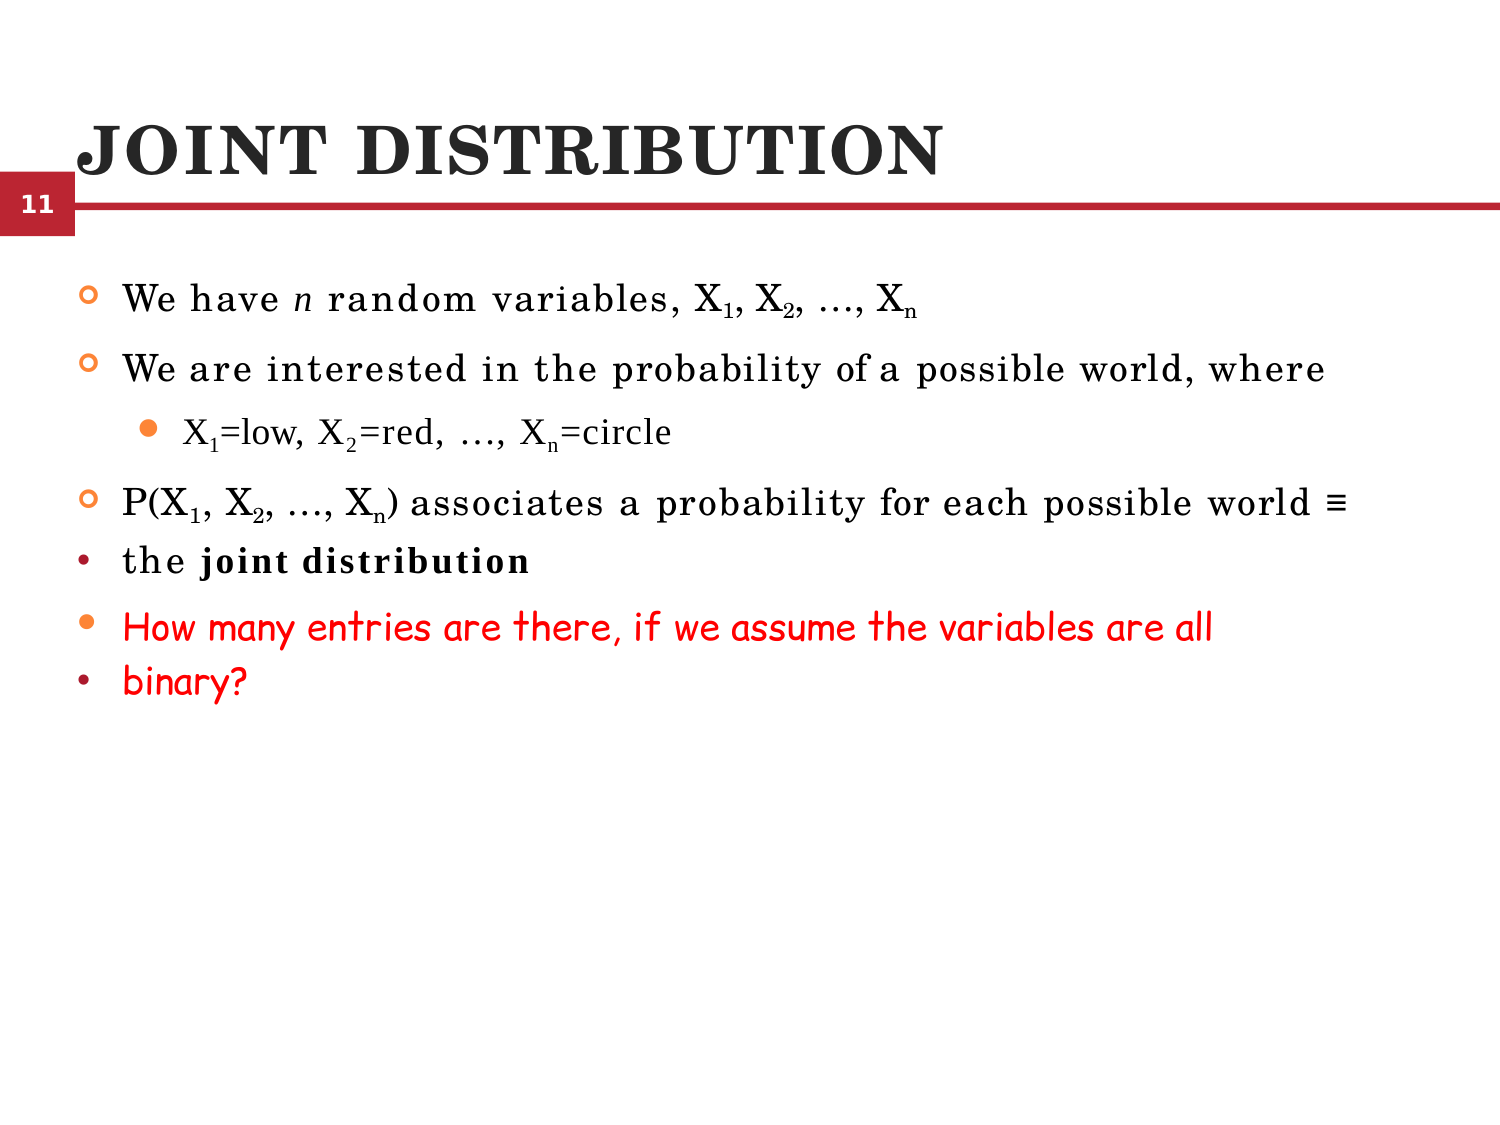

# Joint Distribution
We have n random variables, X1, X2, …, Xn
We are interested in the probability of a possible world, where
X1=low, X2=red, …, Xn=circle
P(X1, X2, …, Xn) associates a probability for each possible world ≡
the joint distribution
How many entries are there, if we assume the variables are all
binary?
9